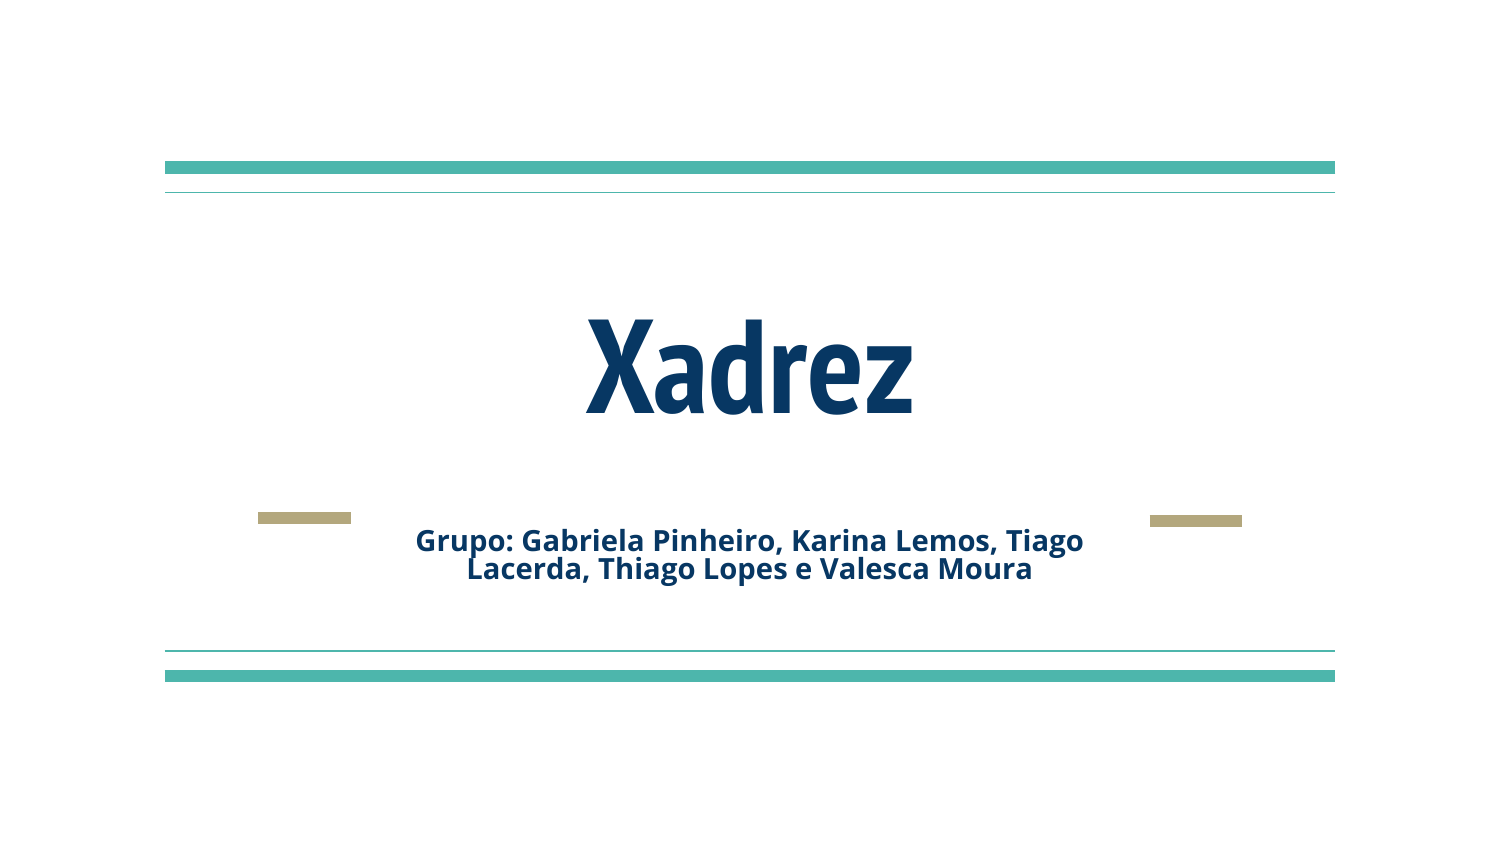

# Xadrez
Grupo: Gabriela Pinheiro, Karina Lemos, Tiago Lacerda, Thiago Lopes e Valesca Moura